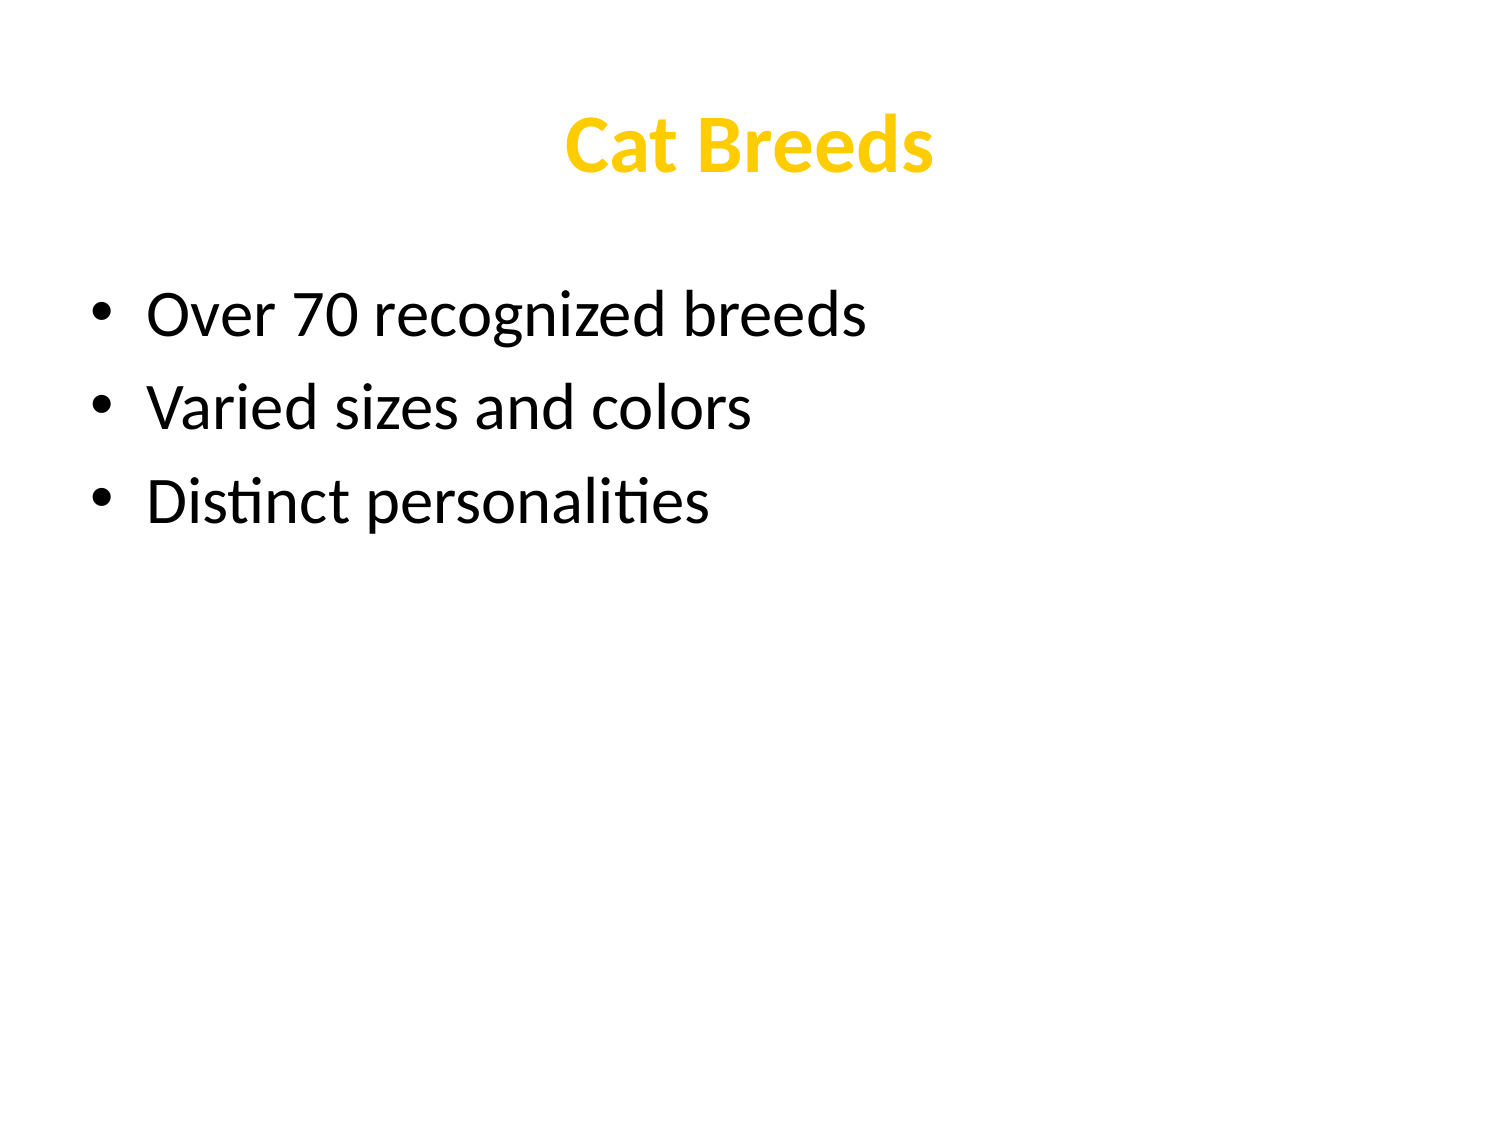

# Cat Breeds
Over 70 recognized breeds
Varied sizes and colors
Distinct personalities